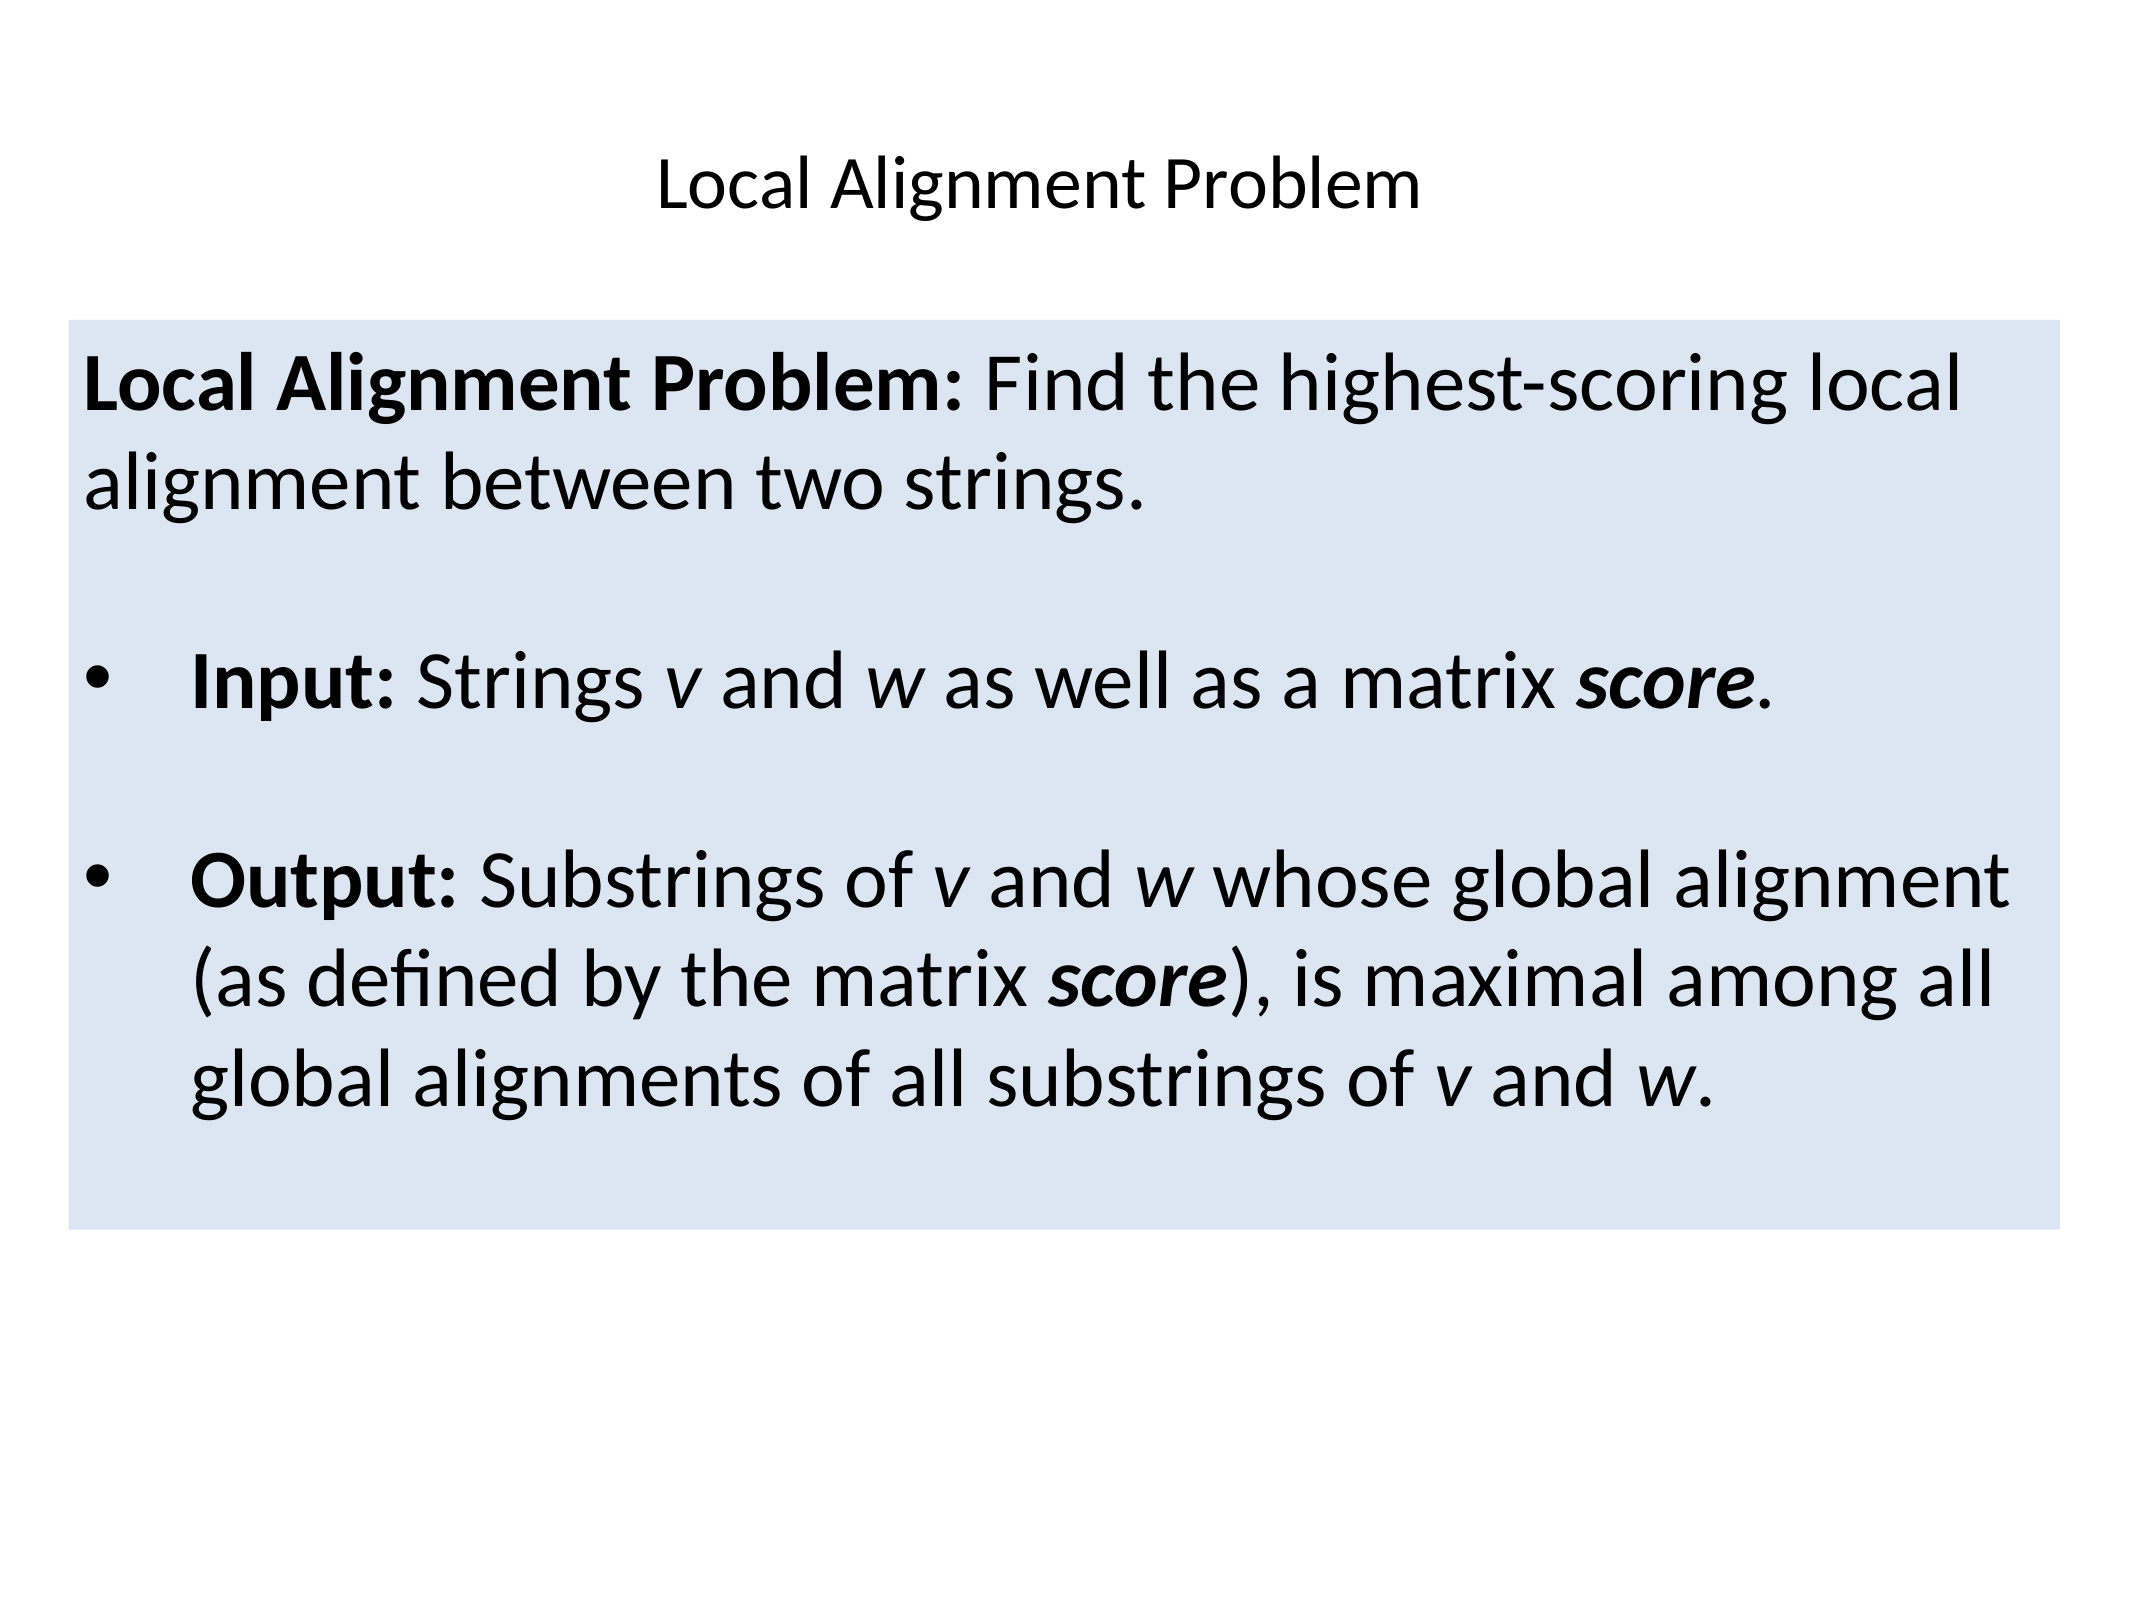

# Local Alignment Problem
Local Alignment Problem: Find the highest-scoring local alignment between two strings.

Input: Strings v and w as well as a matrix score.

Output: Substrings of v and w whose global alignment (as defined by the matrix score), is maximal among all global alignments of all substrings of v and w.